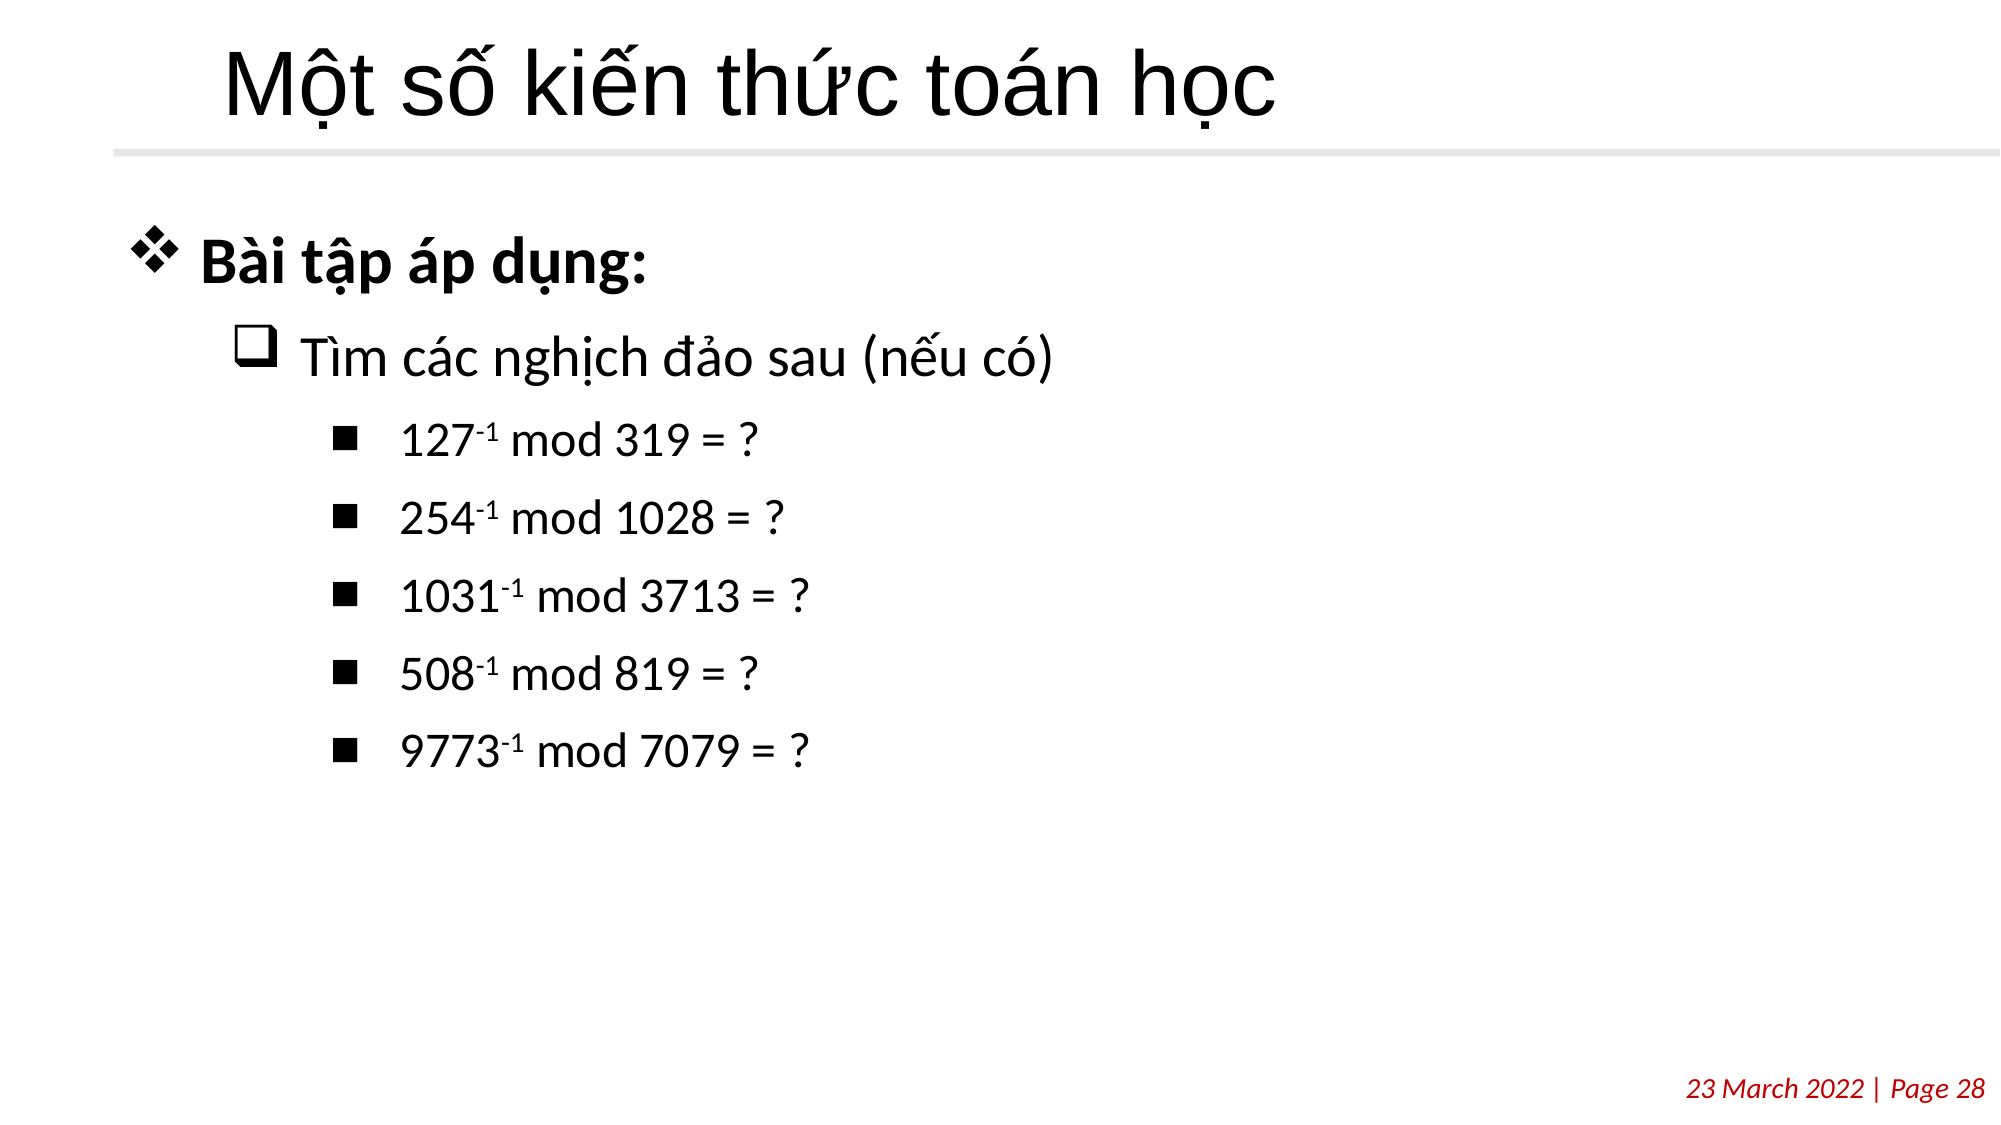

# Một số kiến thức toán học
Bài tập áp dụng:
Tìm các nghịch đảo sau (nếu có)
127-1 mod 319 = ?
254-1 mod 1028 = ?
1031-1 mod 3713 = ?
508-1 mod 819 = ?
9773-1 mod 7079 = ?